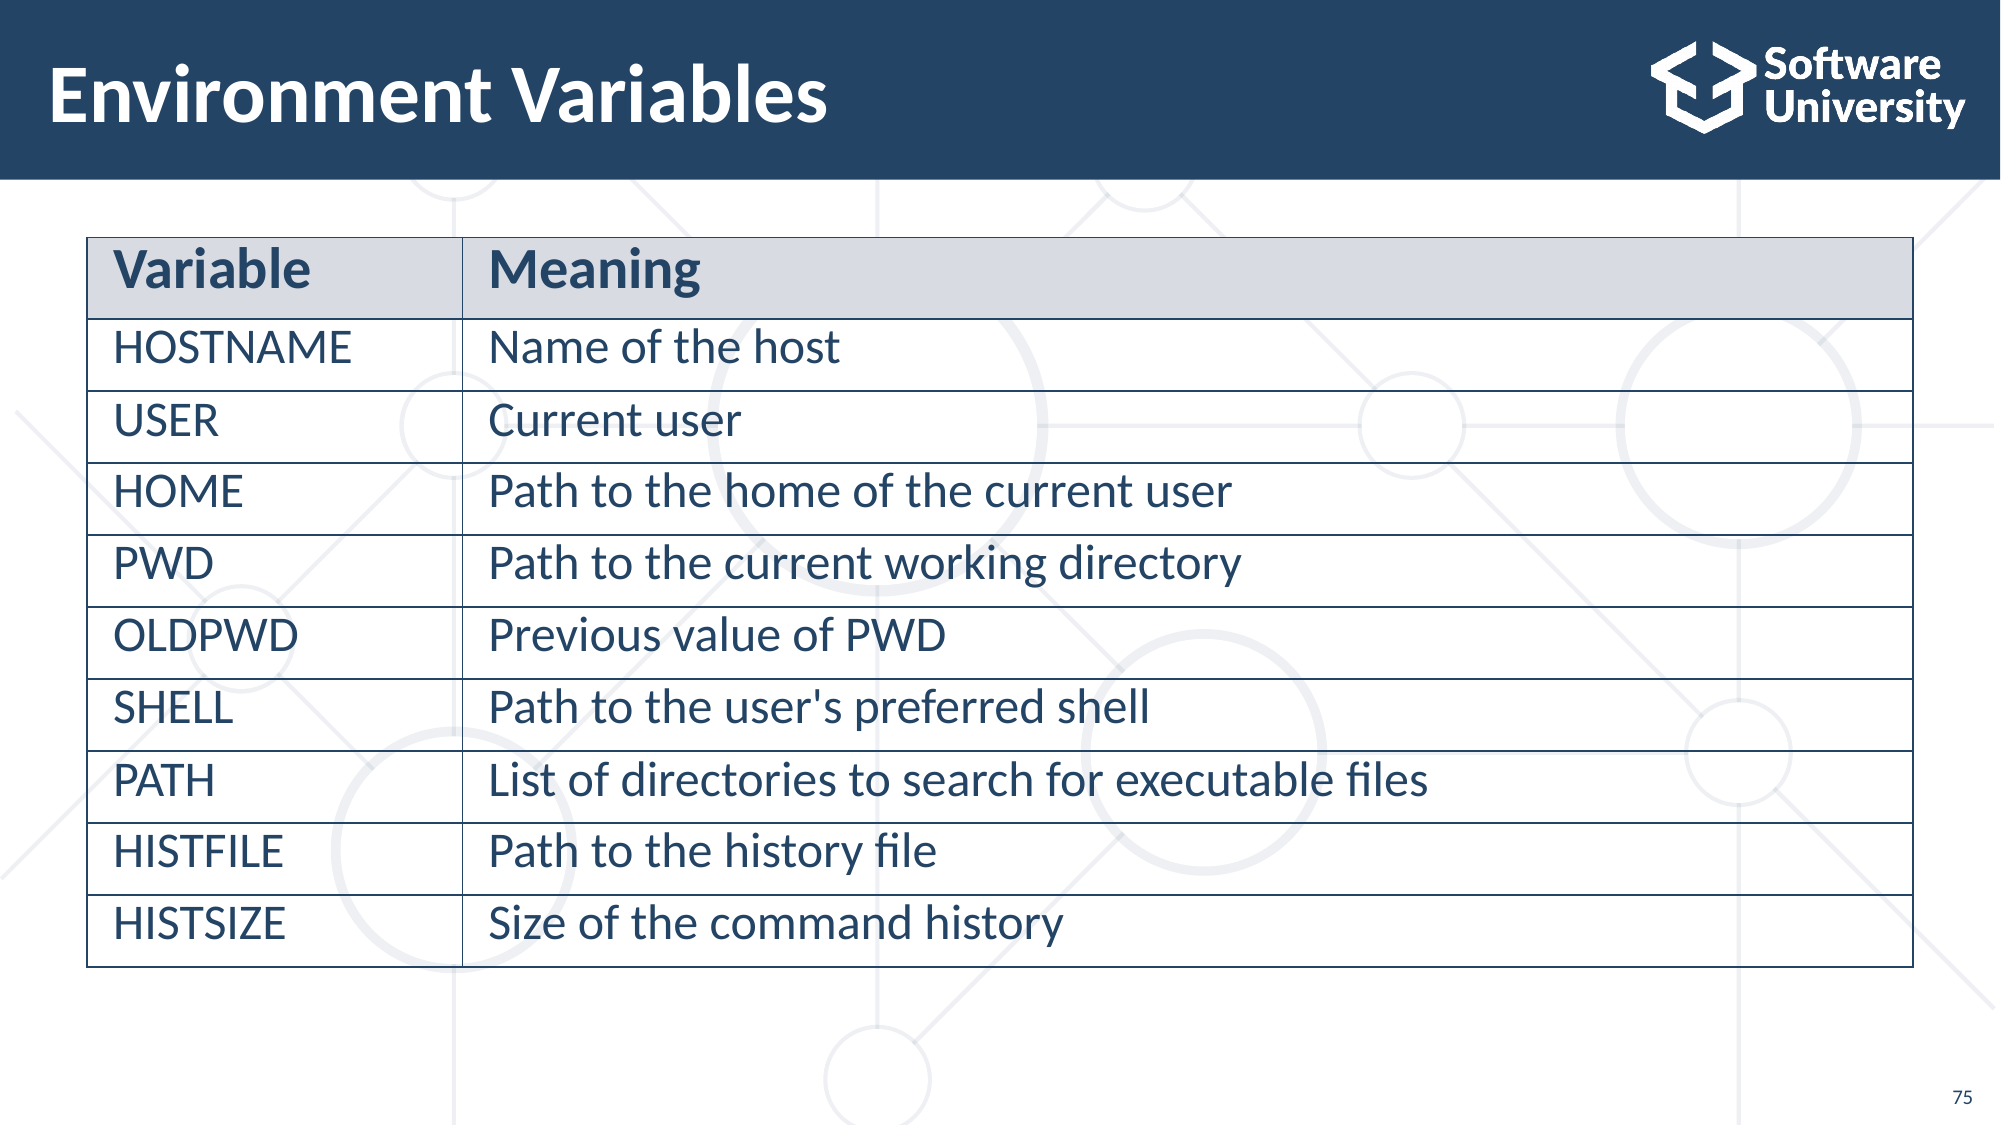

# Environment Variables
| Variable | Meaning |
| --- | --- |
| HOSTNAME | Name of the host |
| USER | Current user |
| HOME | Path to the home of the current user |
| PWD | Path to the current working directory |
| OLDPWD | Previous value of PWD |
| SHELL | Path to the user's preferred shell |
| PATH | List of directories to search for executable files |
| HISTFILE | Path to the history file |
| HISTSIZE | Size of the command history |
75